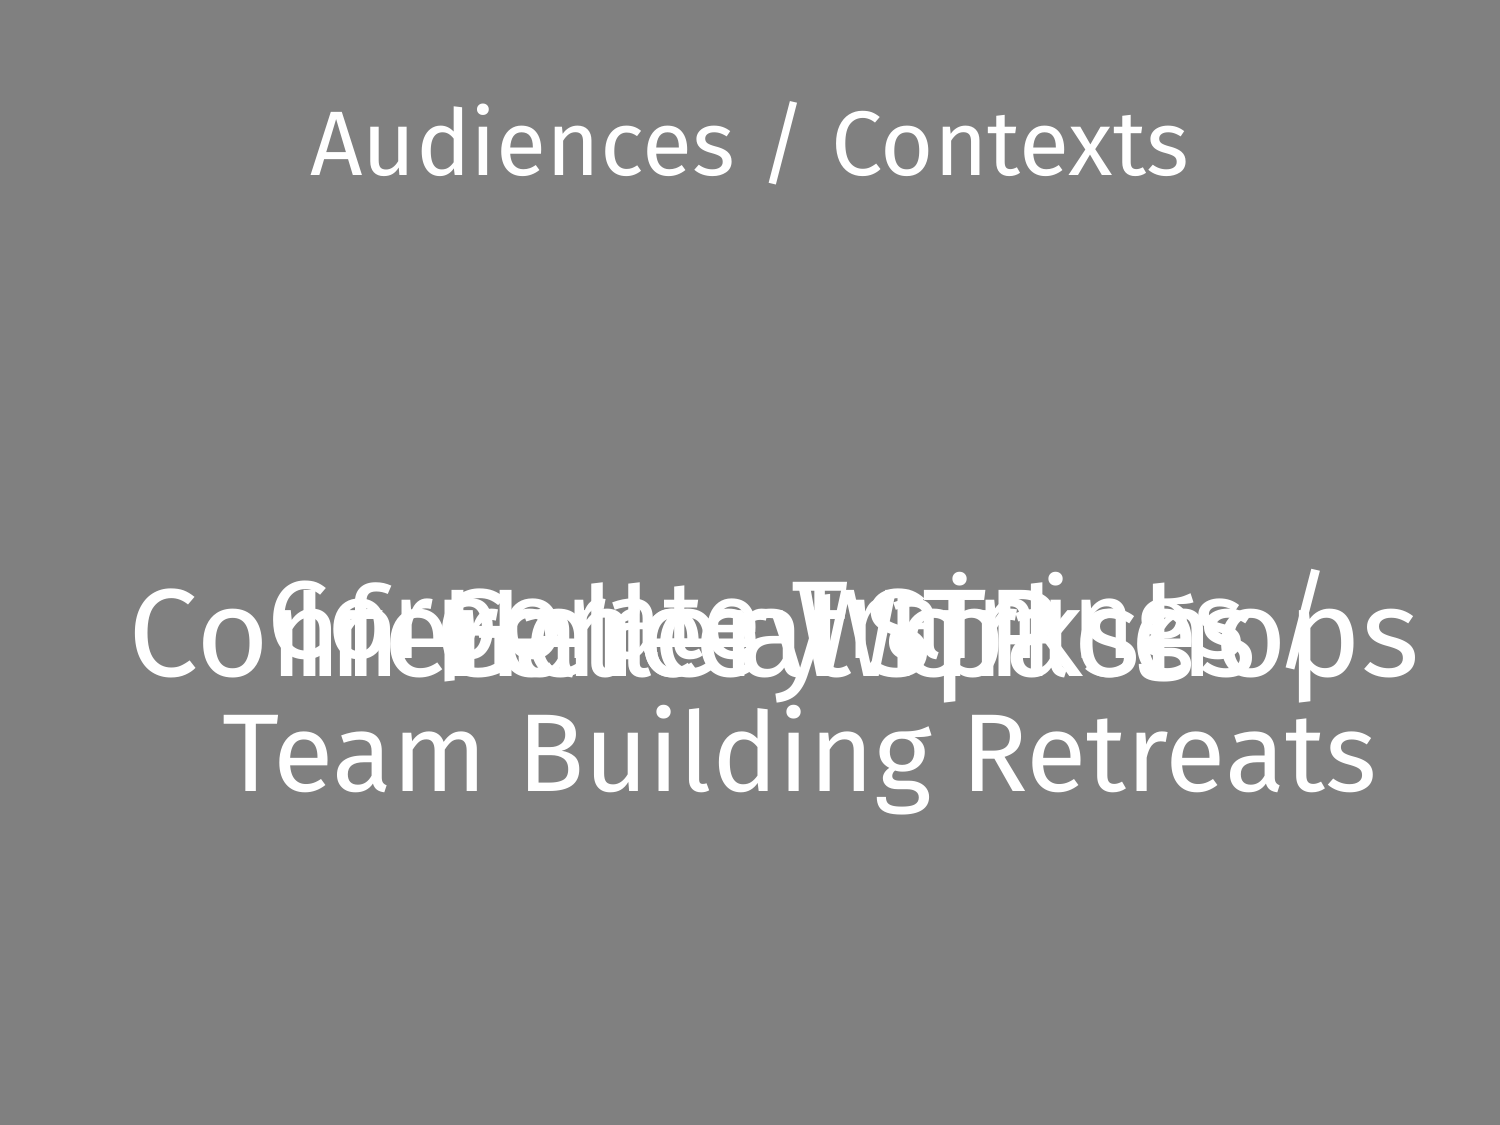

# Audiences / Contexts

Here at ITP

Conference Workshops

In Gallery Spaces

Corporate Trainings / Team Building Retreats